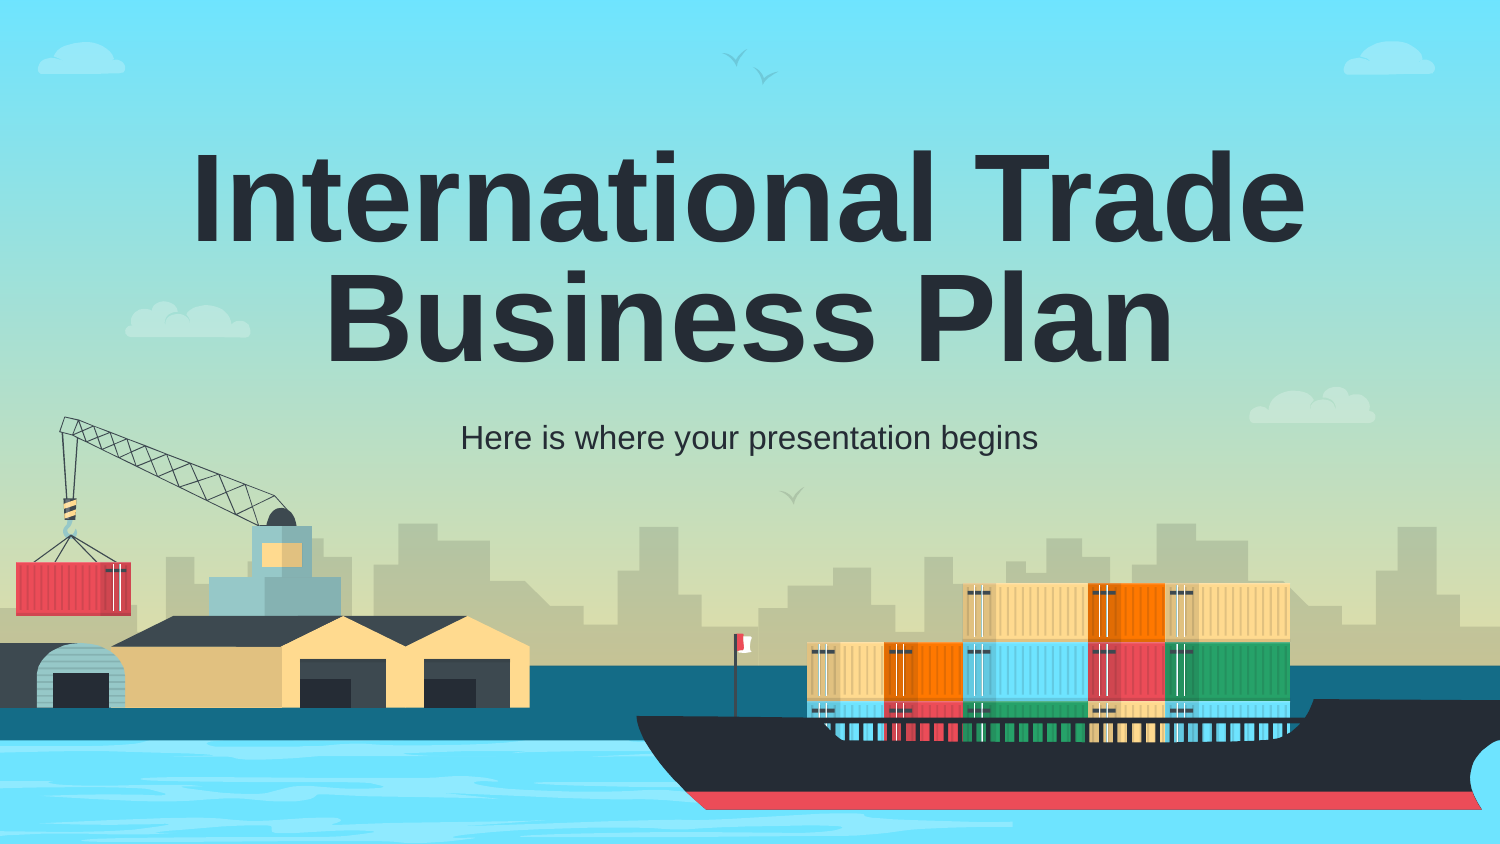

# International Trade Business Plan

Here is where your presentation begins